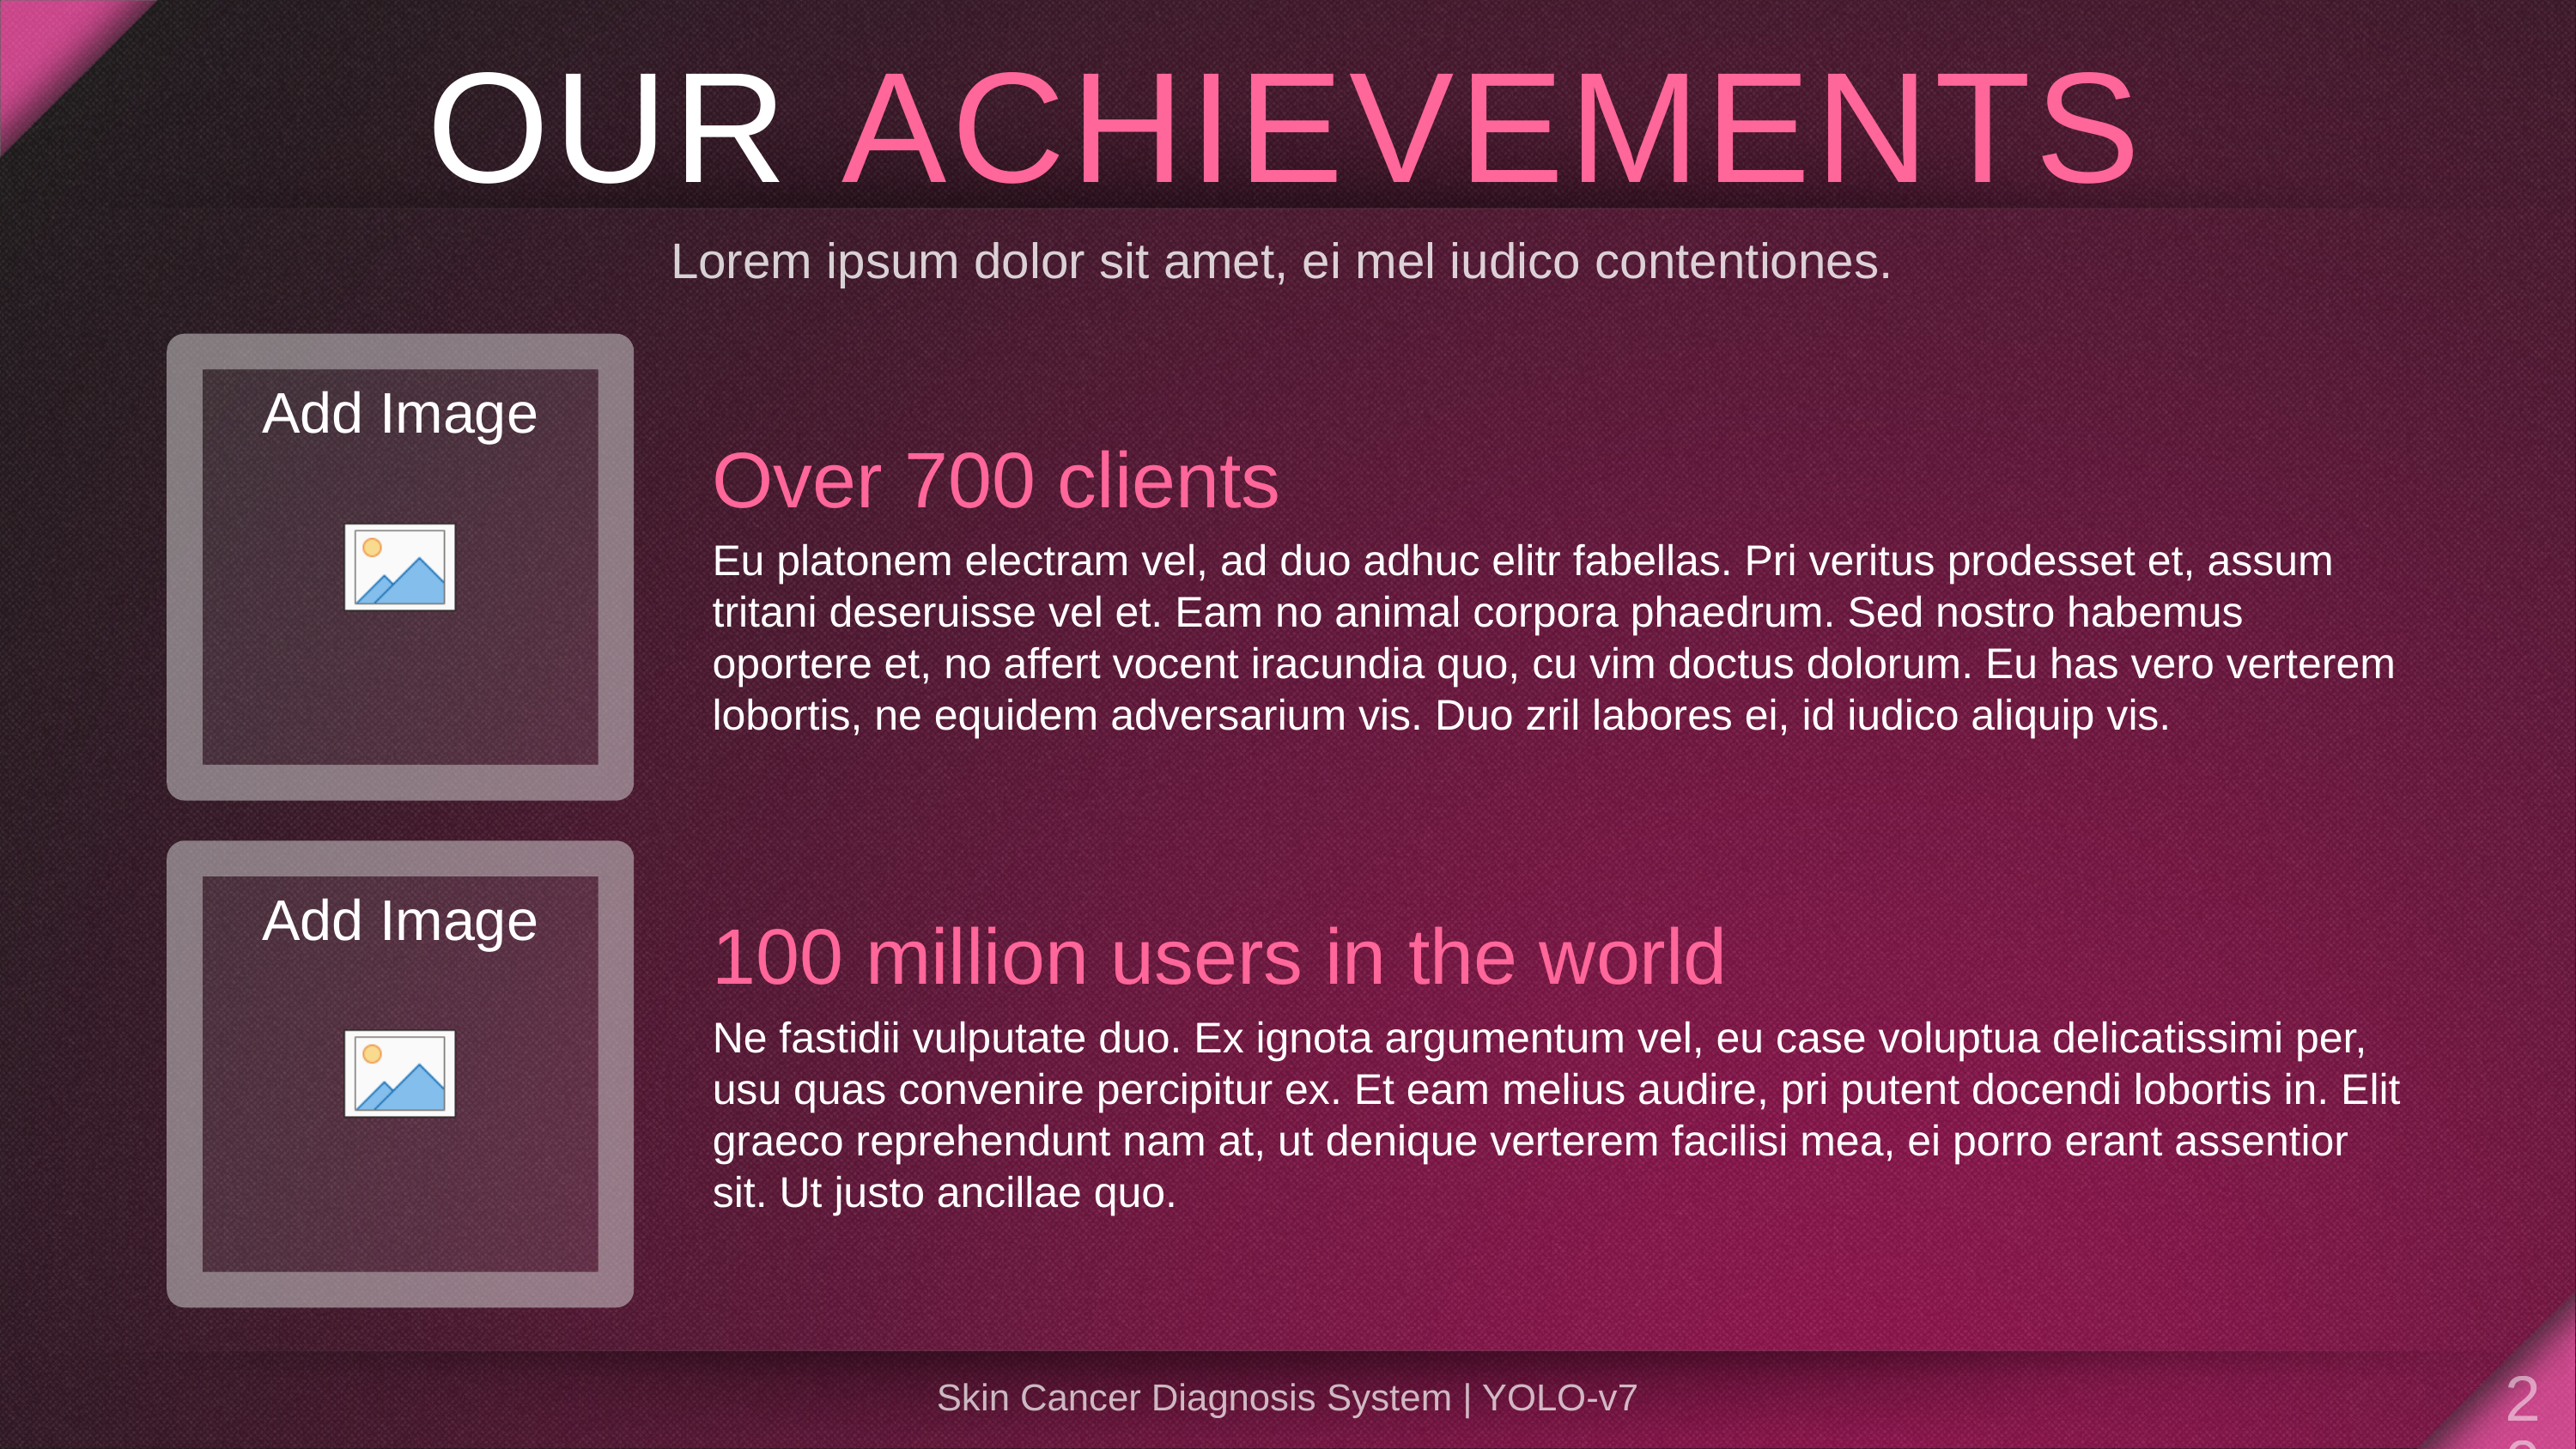

# OUR ACHIEVEMENTS
Lorem ipsum dolor sit amet, ei mel iudico contentiones.

Over 700 clients
Eu platonem electram vel, ad duo adhuc elitr fabellas. Pri veritus prodesset et, assum tritani deseruisse vel et. Eam no animal corpora phaedrum. Sed nostro habemus oportere et, no affert vocent iracundia quo, cu vim doctus dolorum. Eu has vero verterem lobortis, ne equidem adversarium vis. Duo zril labores ei, id iudico aliquip vis.

100 million users in the world
Ne fastidii vulputate duo. Ex ignota argumentum vel, eu case voluptua delicatissimi per, usu quas convenire percipitur ex. Et eam melius audire, pri putent docendi lobortis in. Elit graeco reprehendunt nam at, ut denique verterem facilisi mea, ei porro erant assentior sit. Ut justo ancillae quo.
20
Skin Cancer Diagnosis System | YOLO-v7